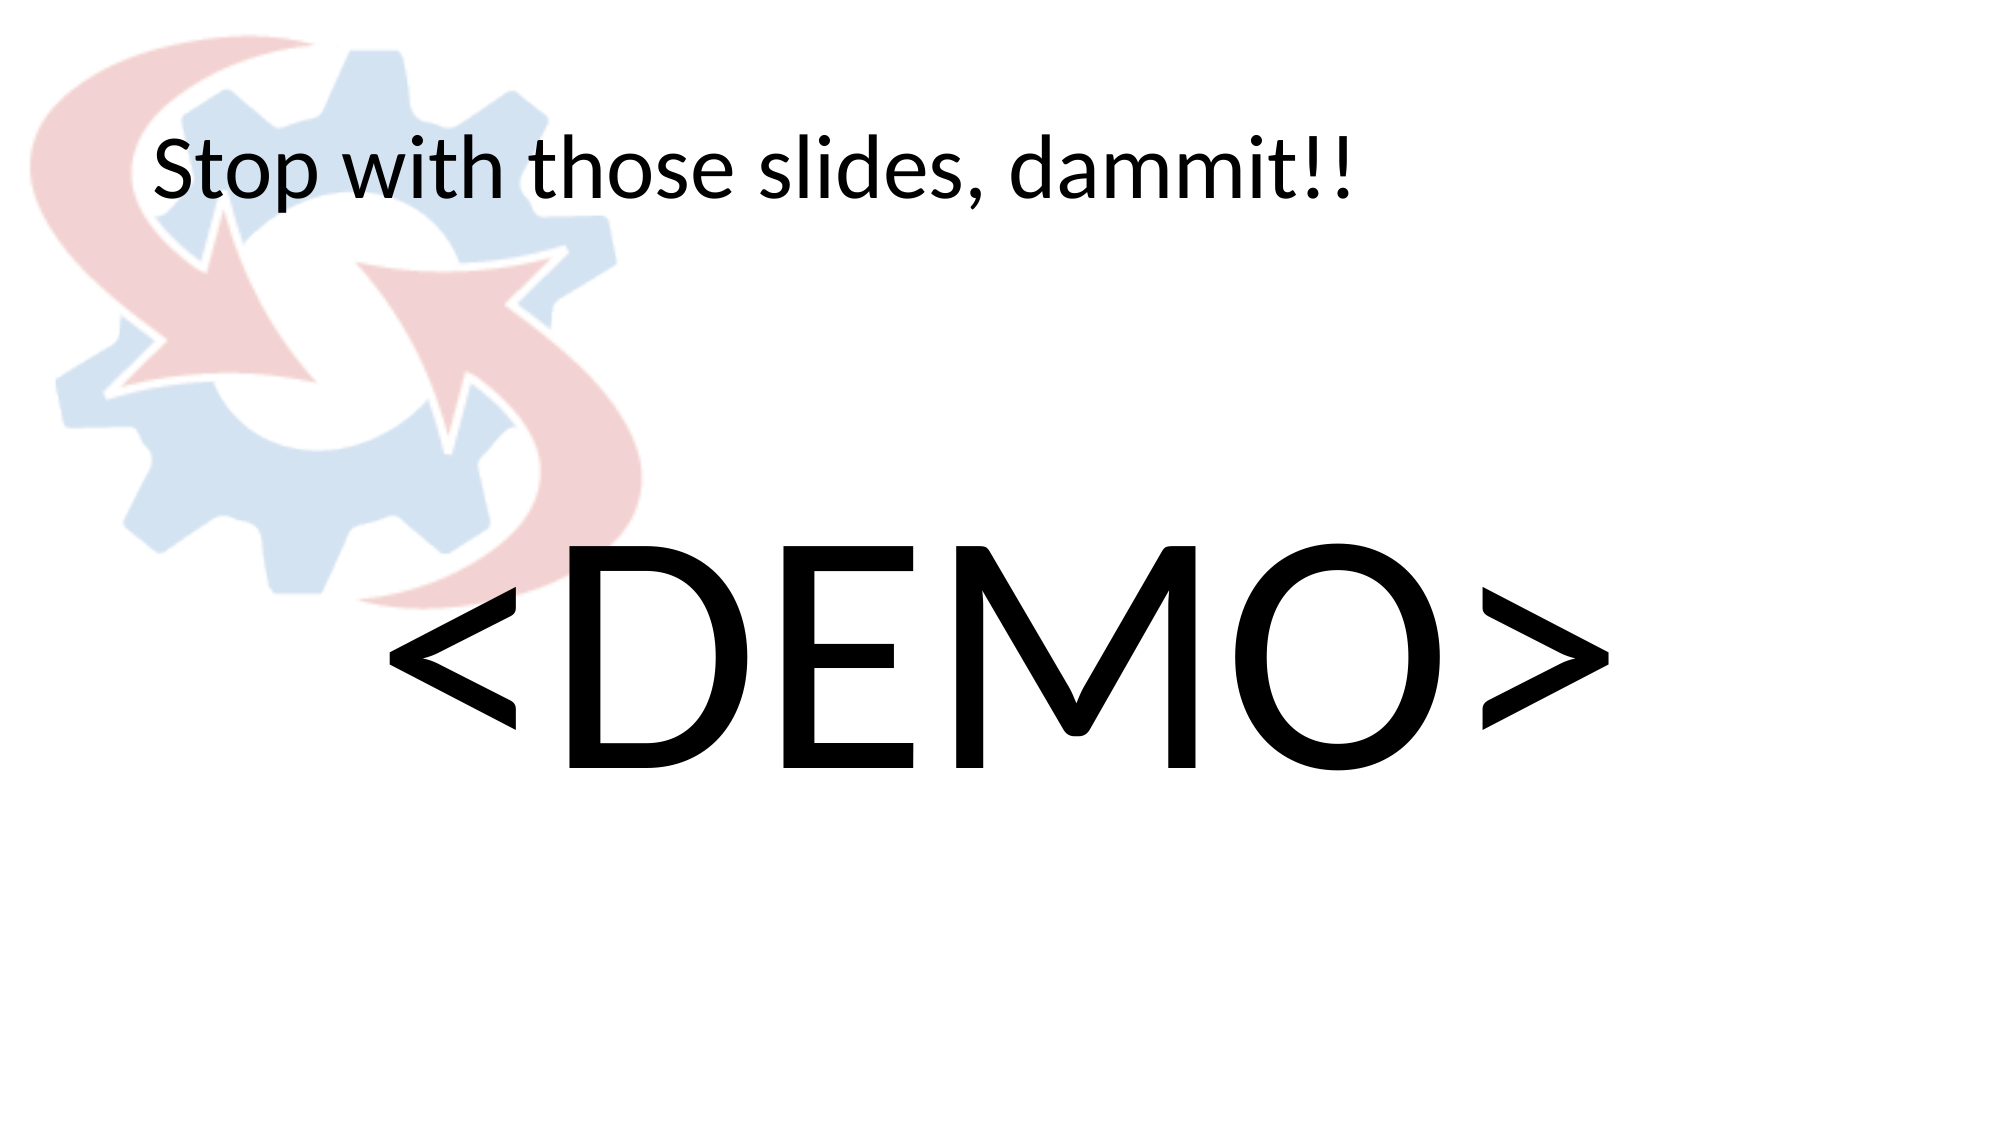

# Stop with those slides, dammit!!
<DEMO>